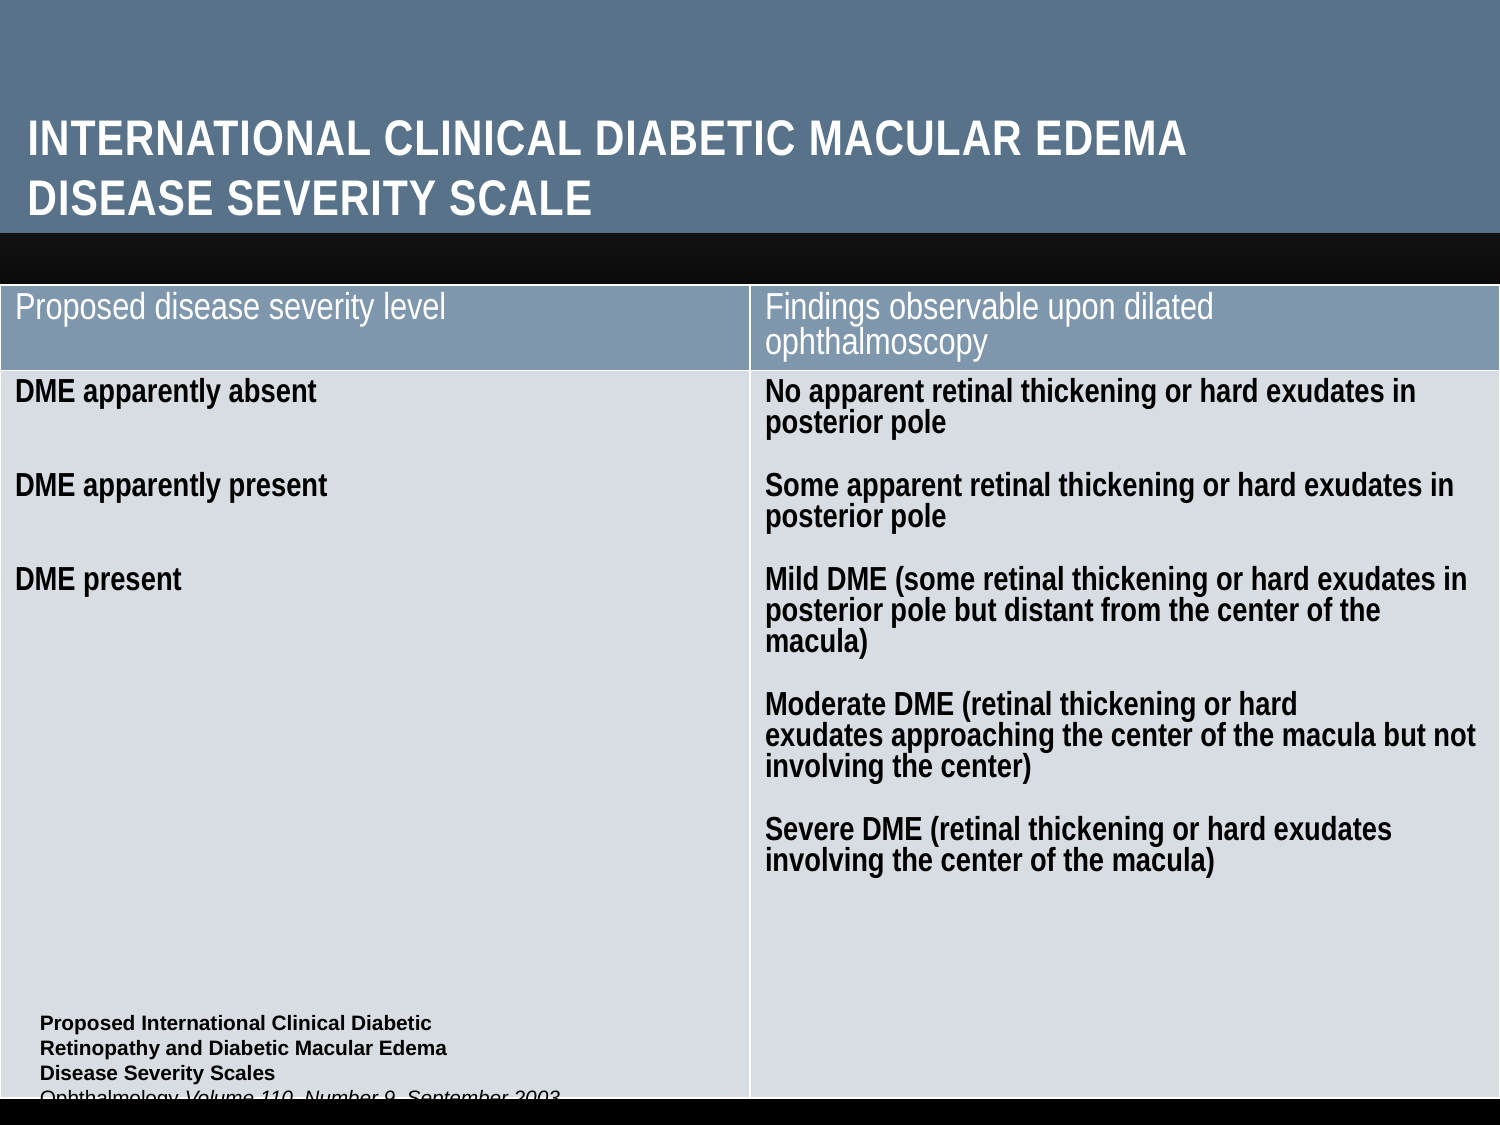

International Clinical Diabetic Macular Edema
 Disease Severity Scale
| Proposed disease severity level | Findings observable upon dilated ophthalmoscopy |
| --- | --- |
| DME apparently absent DME apparently present DME present | No apparent retinal thickening or hard exudates in posterior pole Some apparent retinal thickening or hard exudates in posterior pole Mild DME (some retinal thickening or hard exudates in posterior pole but distant from the center of the macula) Moderate DME (retinal thickening or hard exudates approaching the center of the macula but not involving the center) Severe DME (retinal thickening or hard exudates involving the center of the macula) |
Proposed International Clinical Diabetic
Retinopathy and Diabetic Macular Edema
Disease Severity Scales
Ophthalmology Volume 110, Number 9, September 2003